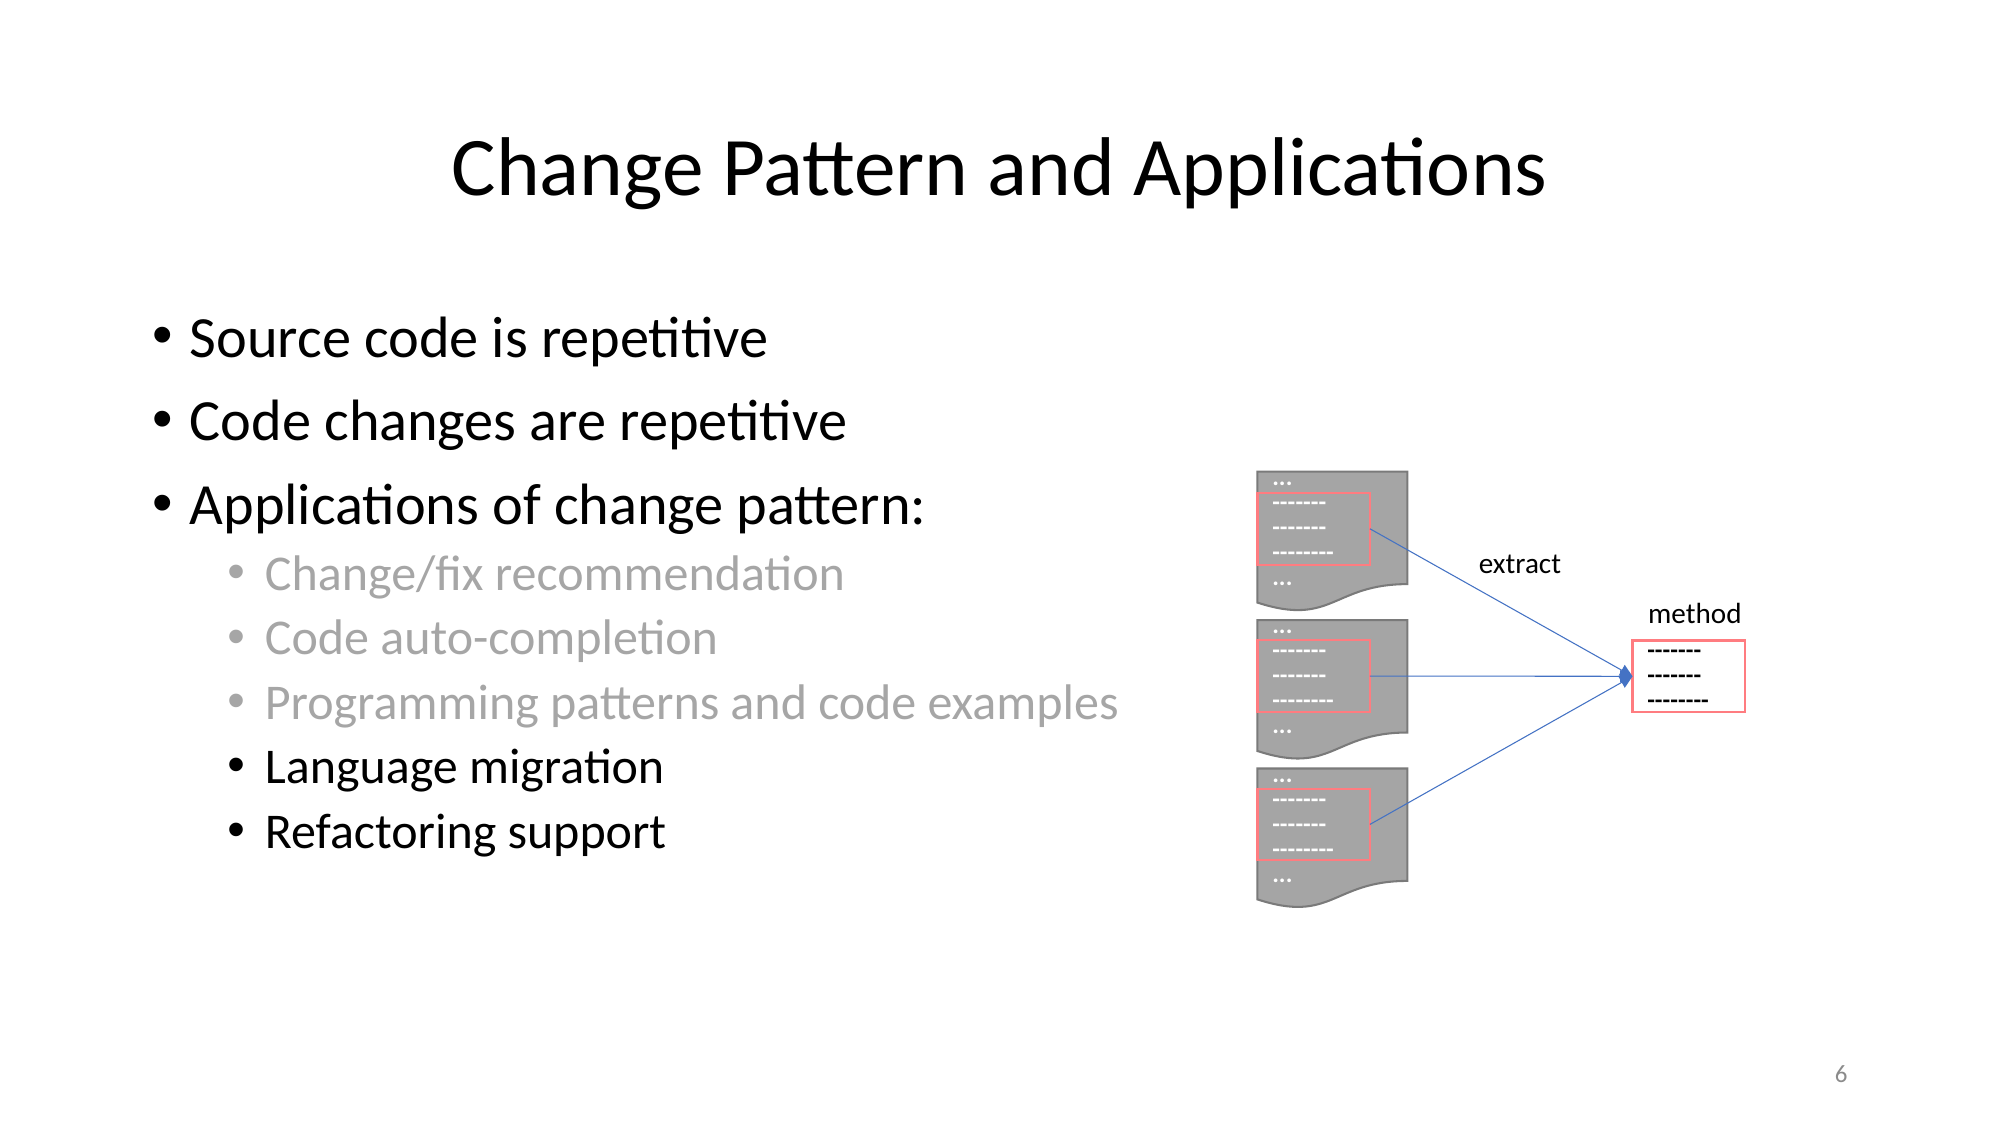

# Change Pattern and Applications
Source code is repetitive
Code changes are repetitive
Applications of change pattern:
Change/fix recommendation
Code auto-completion
Programming patterns and code examples
Language migration
Refactoring support
...
-------
-------
--------
...

extract
method
...
-------
-------
--------
...

-------
-------
--------
...
-------
-------
--------
...

6